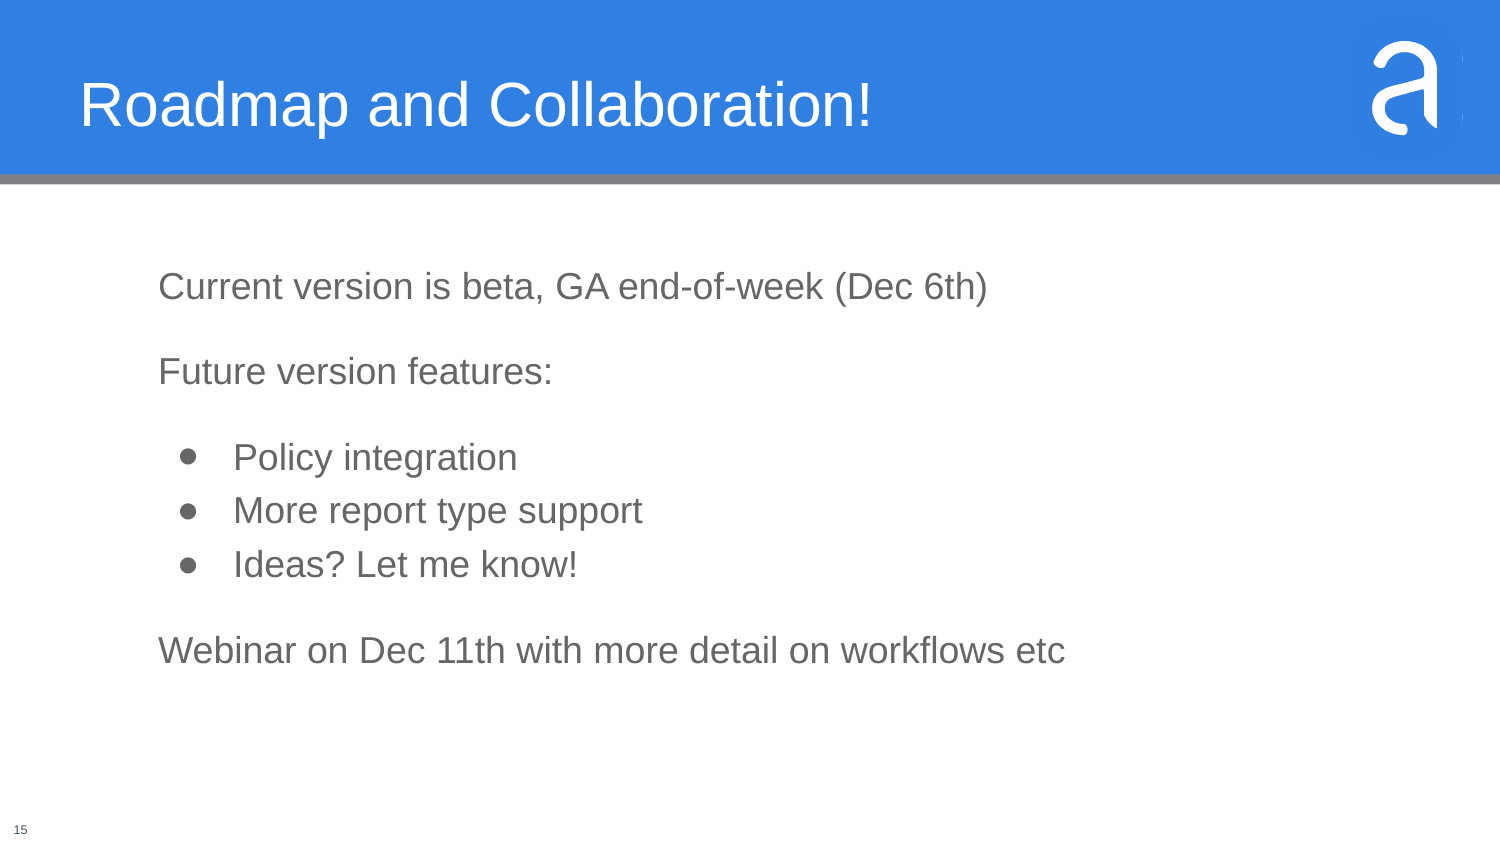

# Roadmap and Collaboration!
Current version is beta, GA end-of-week (Dec 6th)
Future version features:
Policy integration
More report type support
Ideas? Let me know!
Webinar on Dec 11th with more detail on workflows etc